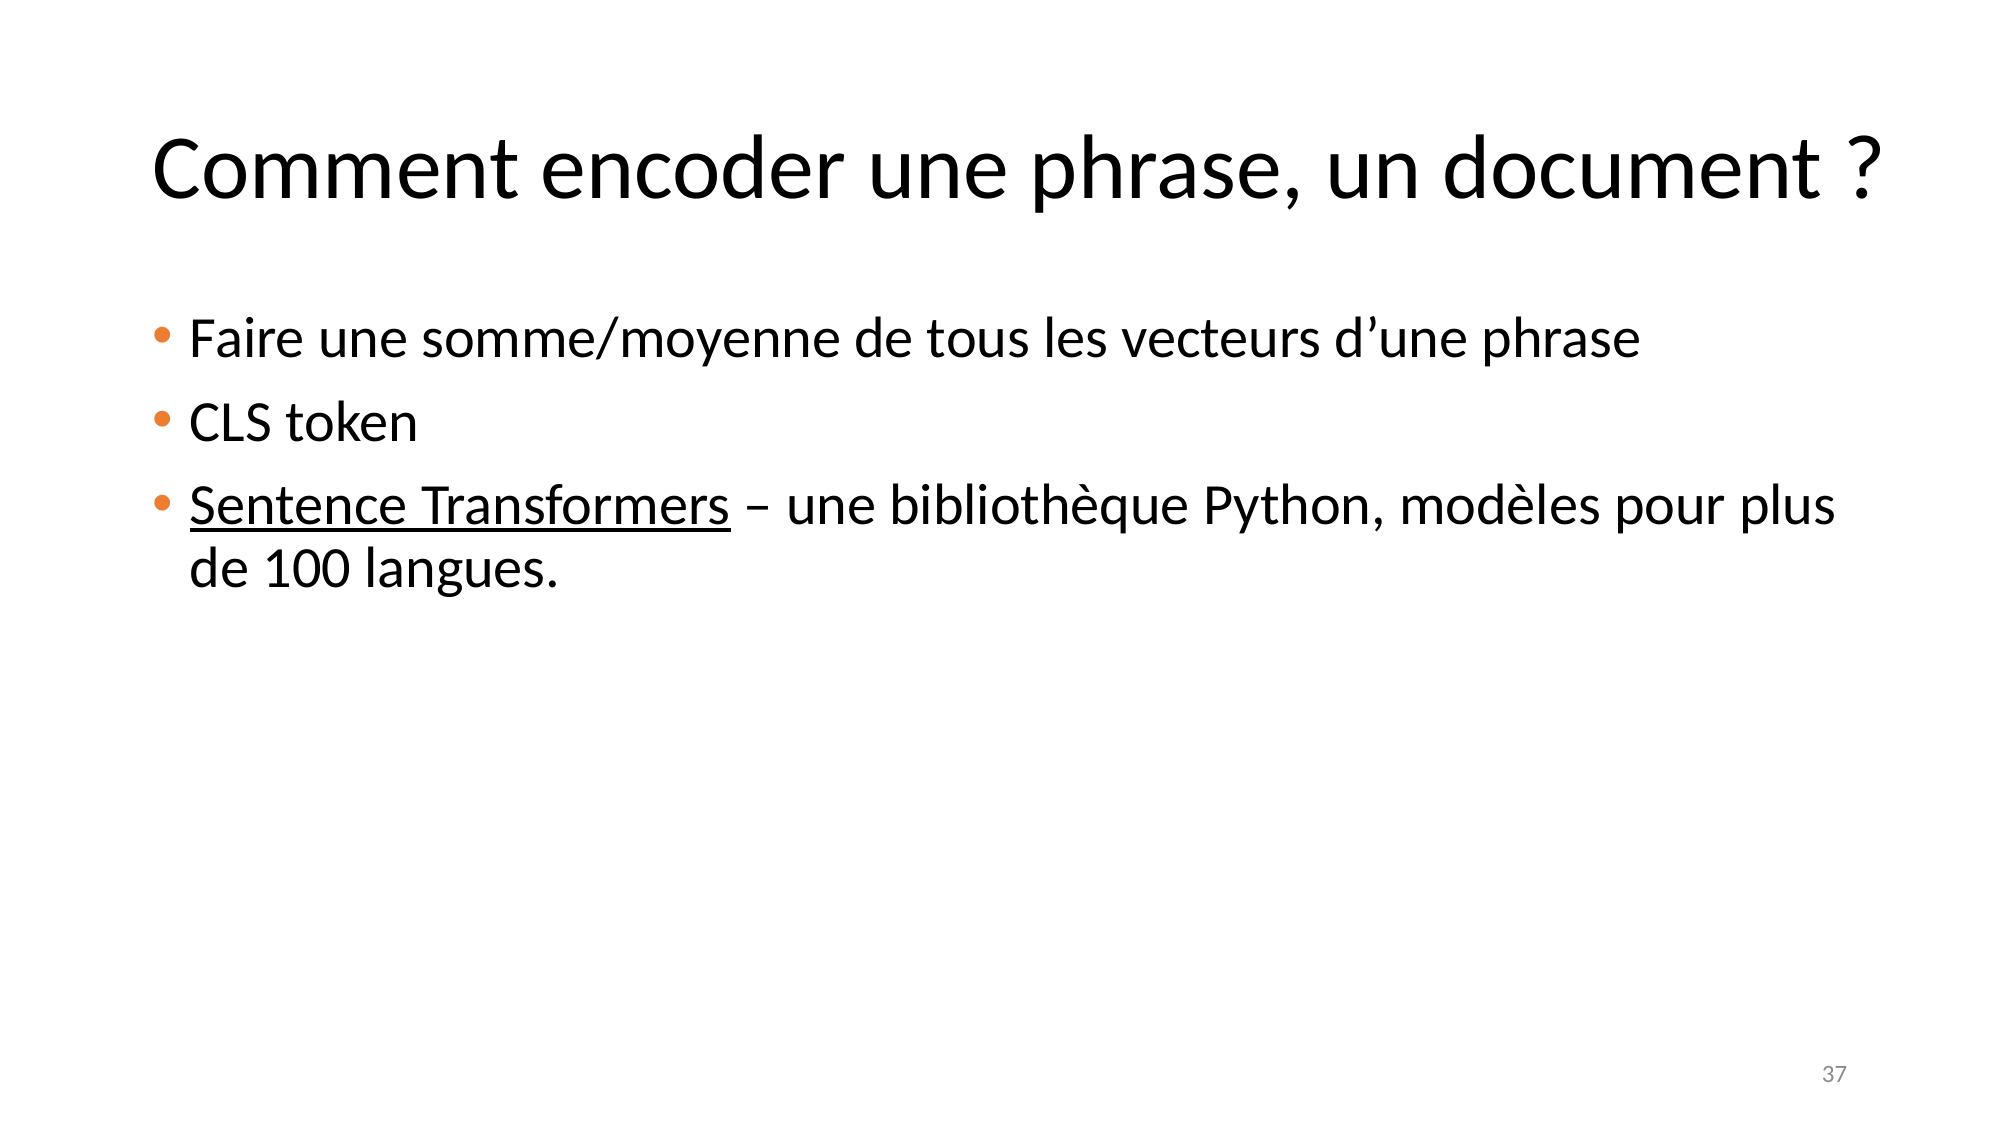

# Comment encoder une phrase, un document ?
Faire une somme/moyenne de tous les vecteurs d’une phrase
CLS token
Sentence Transformers – une bibliothèque Python, modèles pour plus de 100 langues.

37